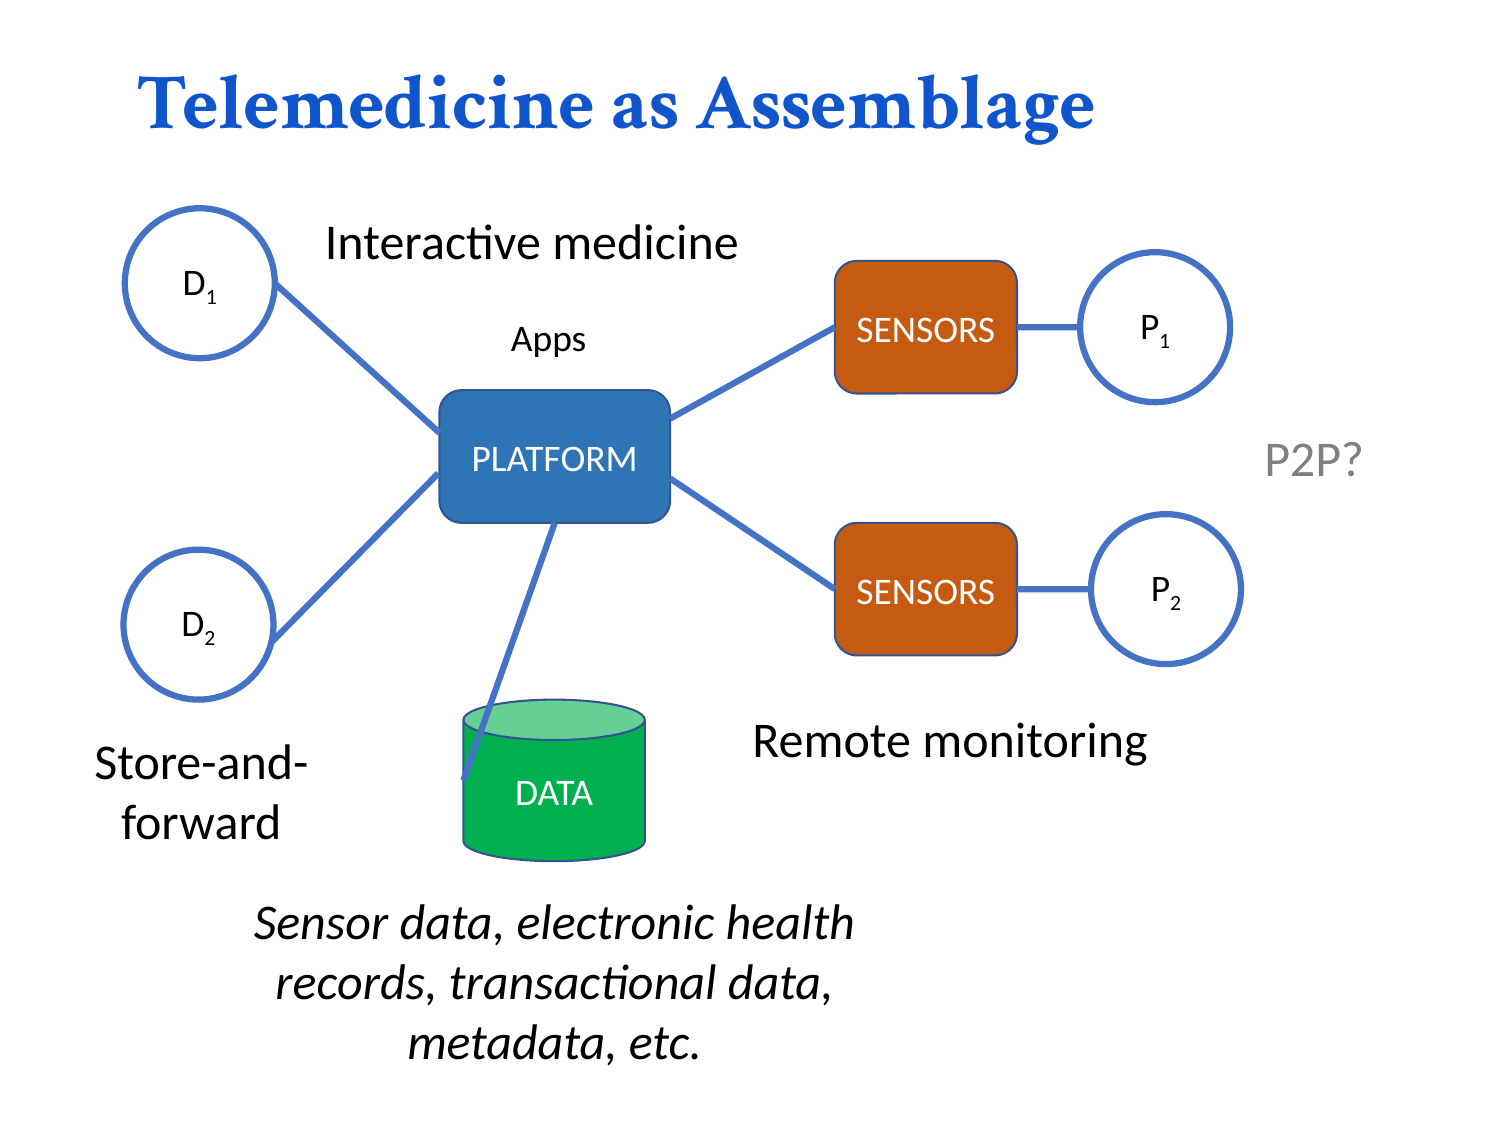

# Telemedicine as Assemblage
Interactive medicine
D1
P1
SENSORS
Apps
PLATFORM
P2P?
P2
SENSORS
D2
DATA
Remote monitoring
Store-and-forward
Sensor data, electronic health records, transactional data, metadata, etc.